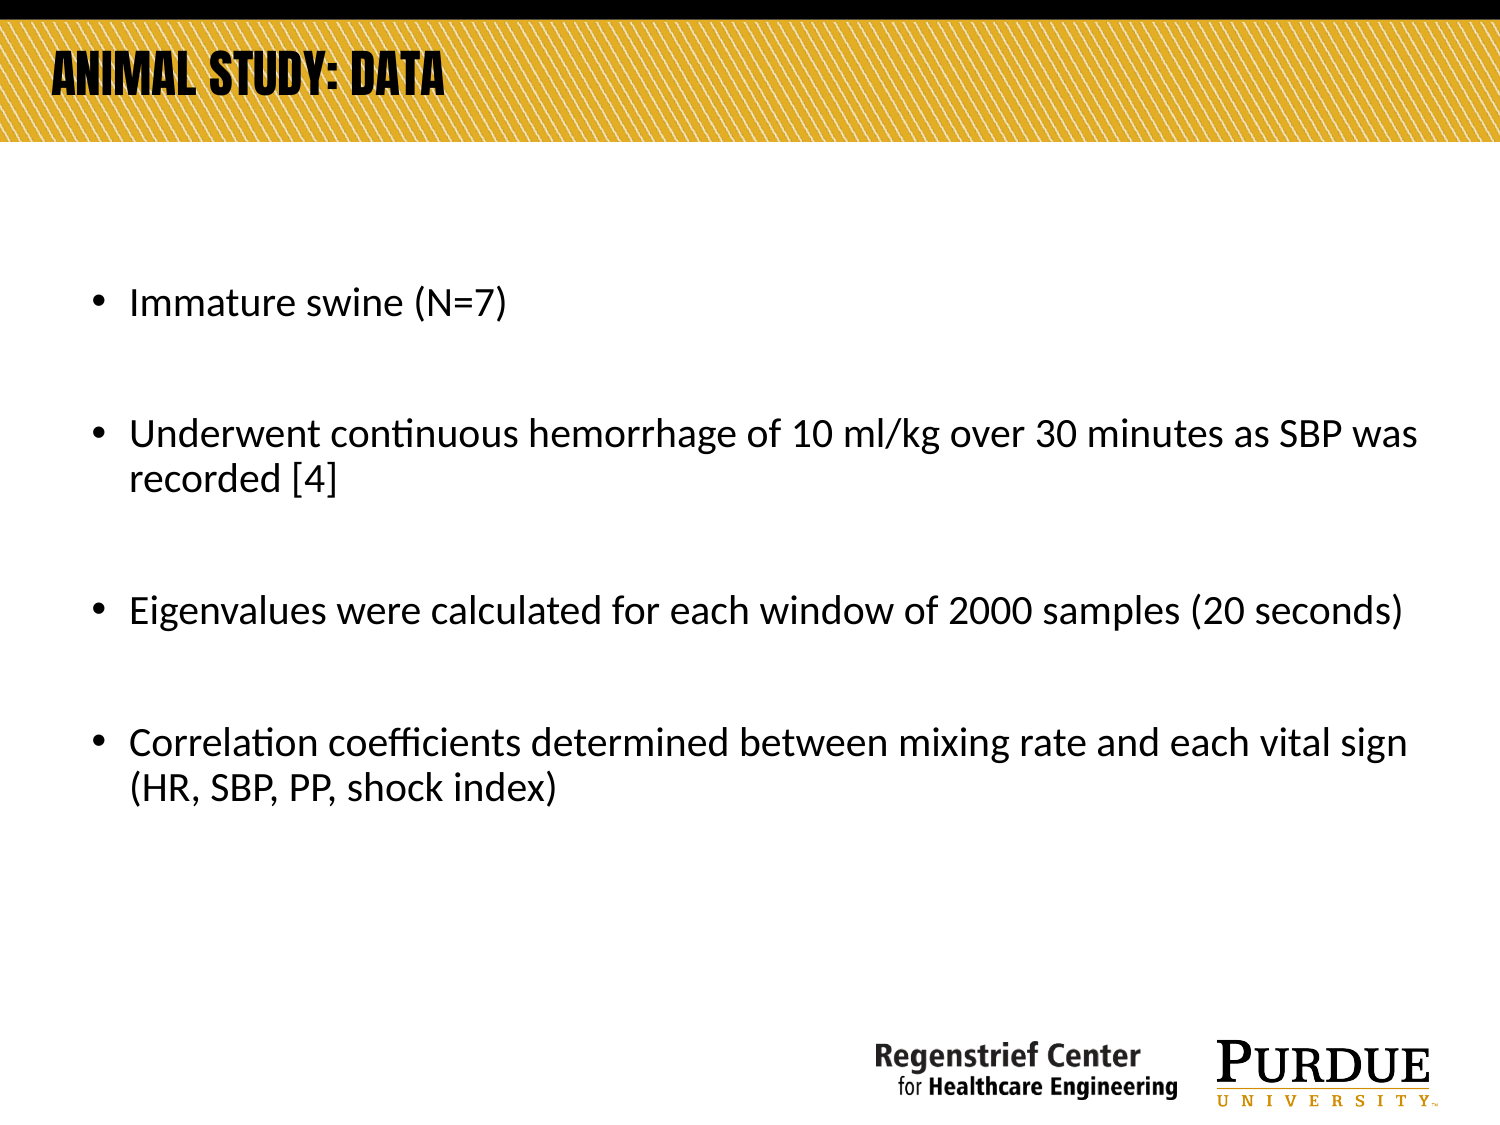

Animal study: data
Immature swine (N=7)

Underwent continuous hemorrhage of 10 ml/kg over 30 minutes as SBP was recorded [4]

Eigenvalues were calculated for each window of 2000 samples (20 seconds)

Correlation coefficients determined between mixing rate and each vital sign (HR, SBP, PP, shock index)